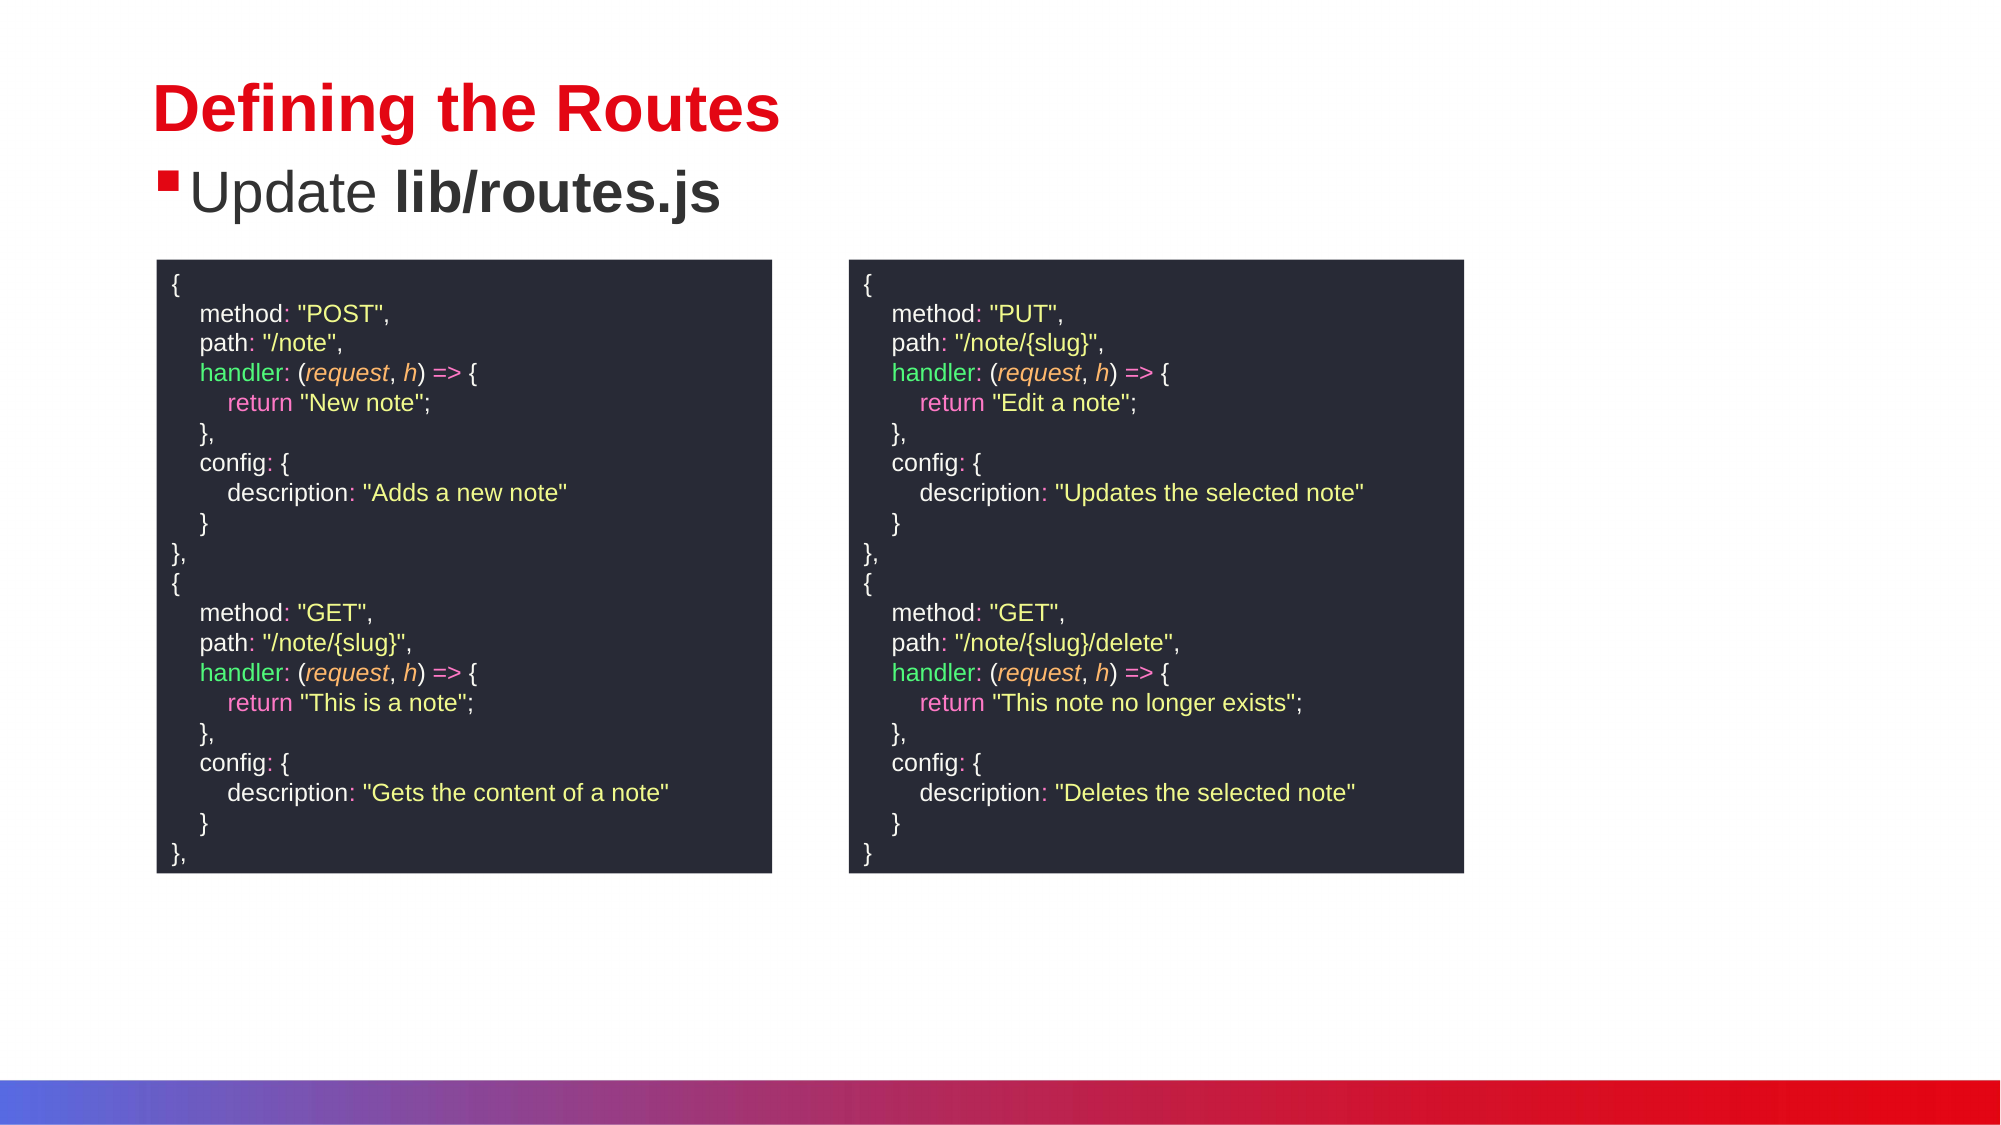

# Defining the Routes
Update lib/routes.js
{
    method: "POST",
    path: "/note",
    handler: (request, h) => {
        return "New note";
    },
    config: {
        description: "Adds a new note"
    }
},
{
    method: "GET",
    path: "/note/{slug}",
    handler: (request, h) => {
        return "This is a note";
    },
    config: {
        description: "Gets the content of a note"
    }
},
{
    method: "PUT",
    path: "/note/{slug}",
    handler: (request, h) => {
        return "Edit a note";
    },
    config: {
        description: "Updates the selected note"
    }
},
{
    method: "GET",
    path: "/note/{slug}/delete",
    handler: (request, h) => {
        return "This note no longer exists";
    },
    config: {
        description: "Deletes the selected note"
    }
}